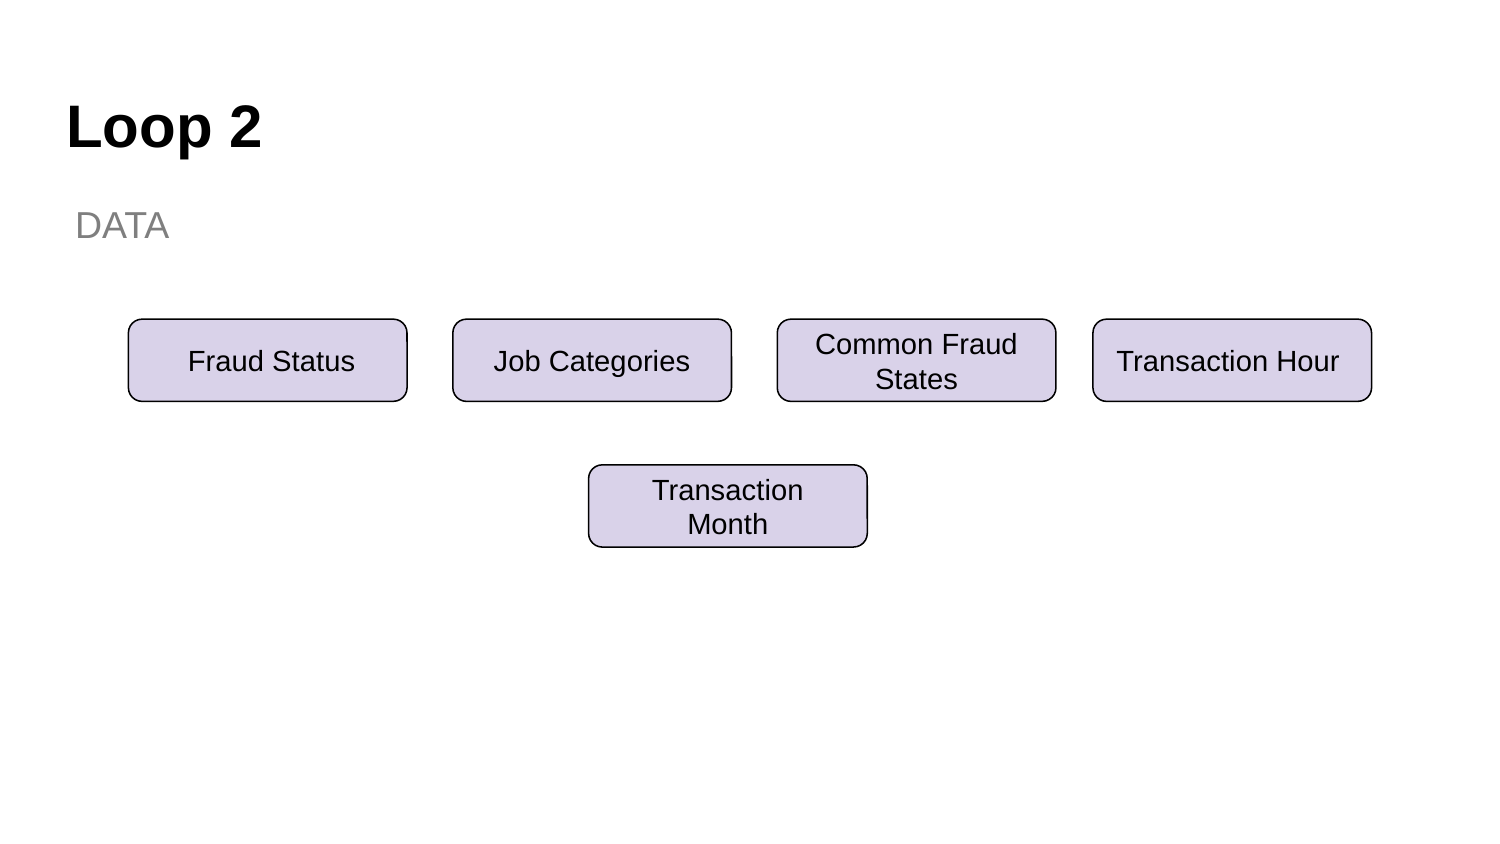

# Loop 2
DATA
 Fraud Status
Job Categories
Common Fraud States
Transaction Hour
Transaction Month